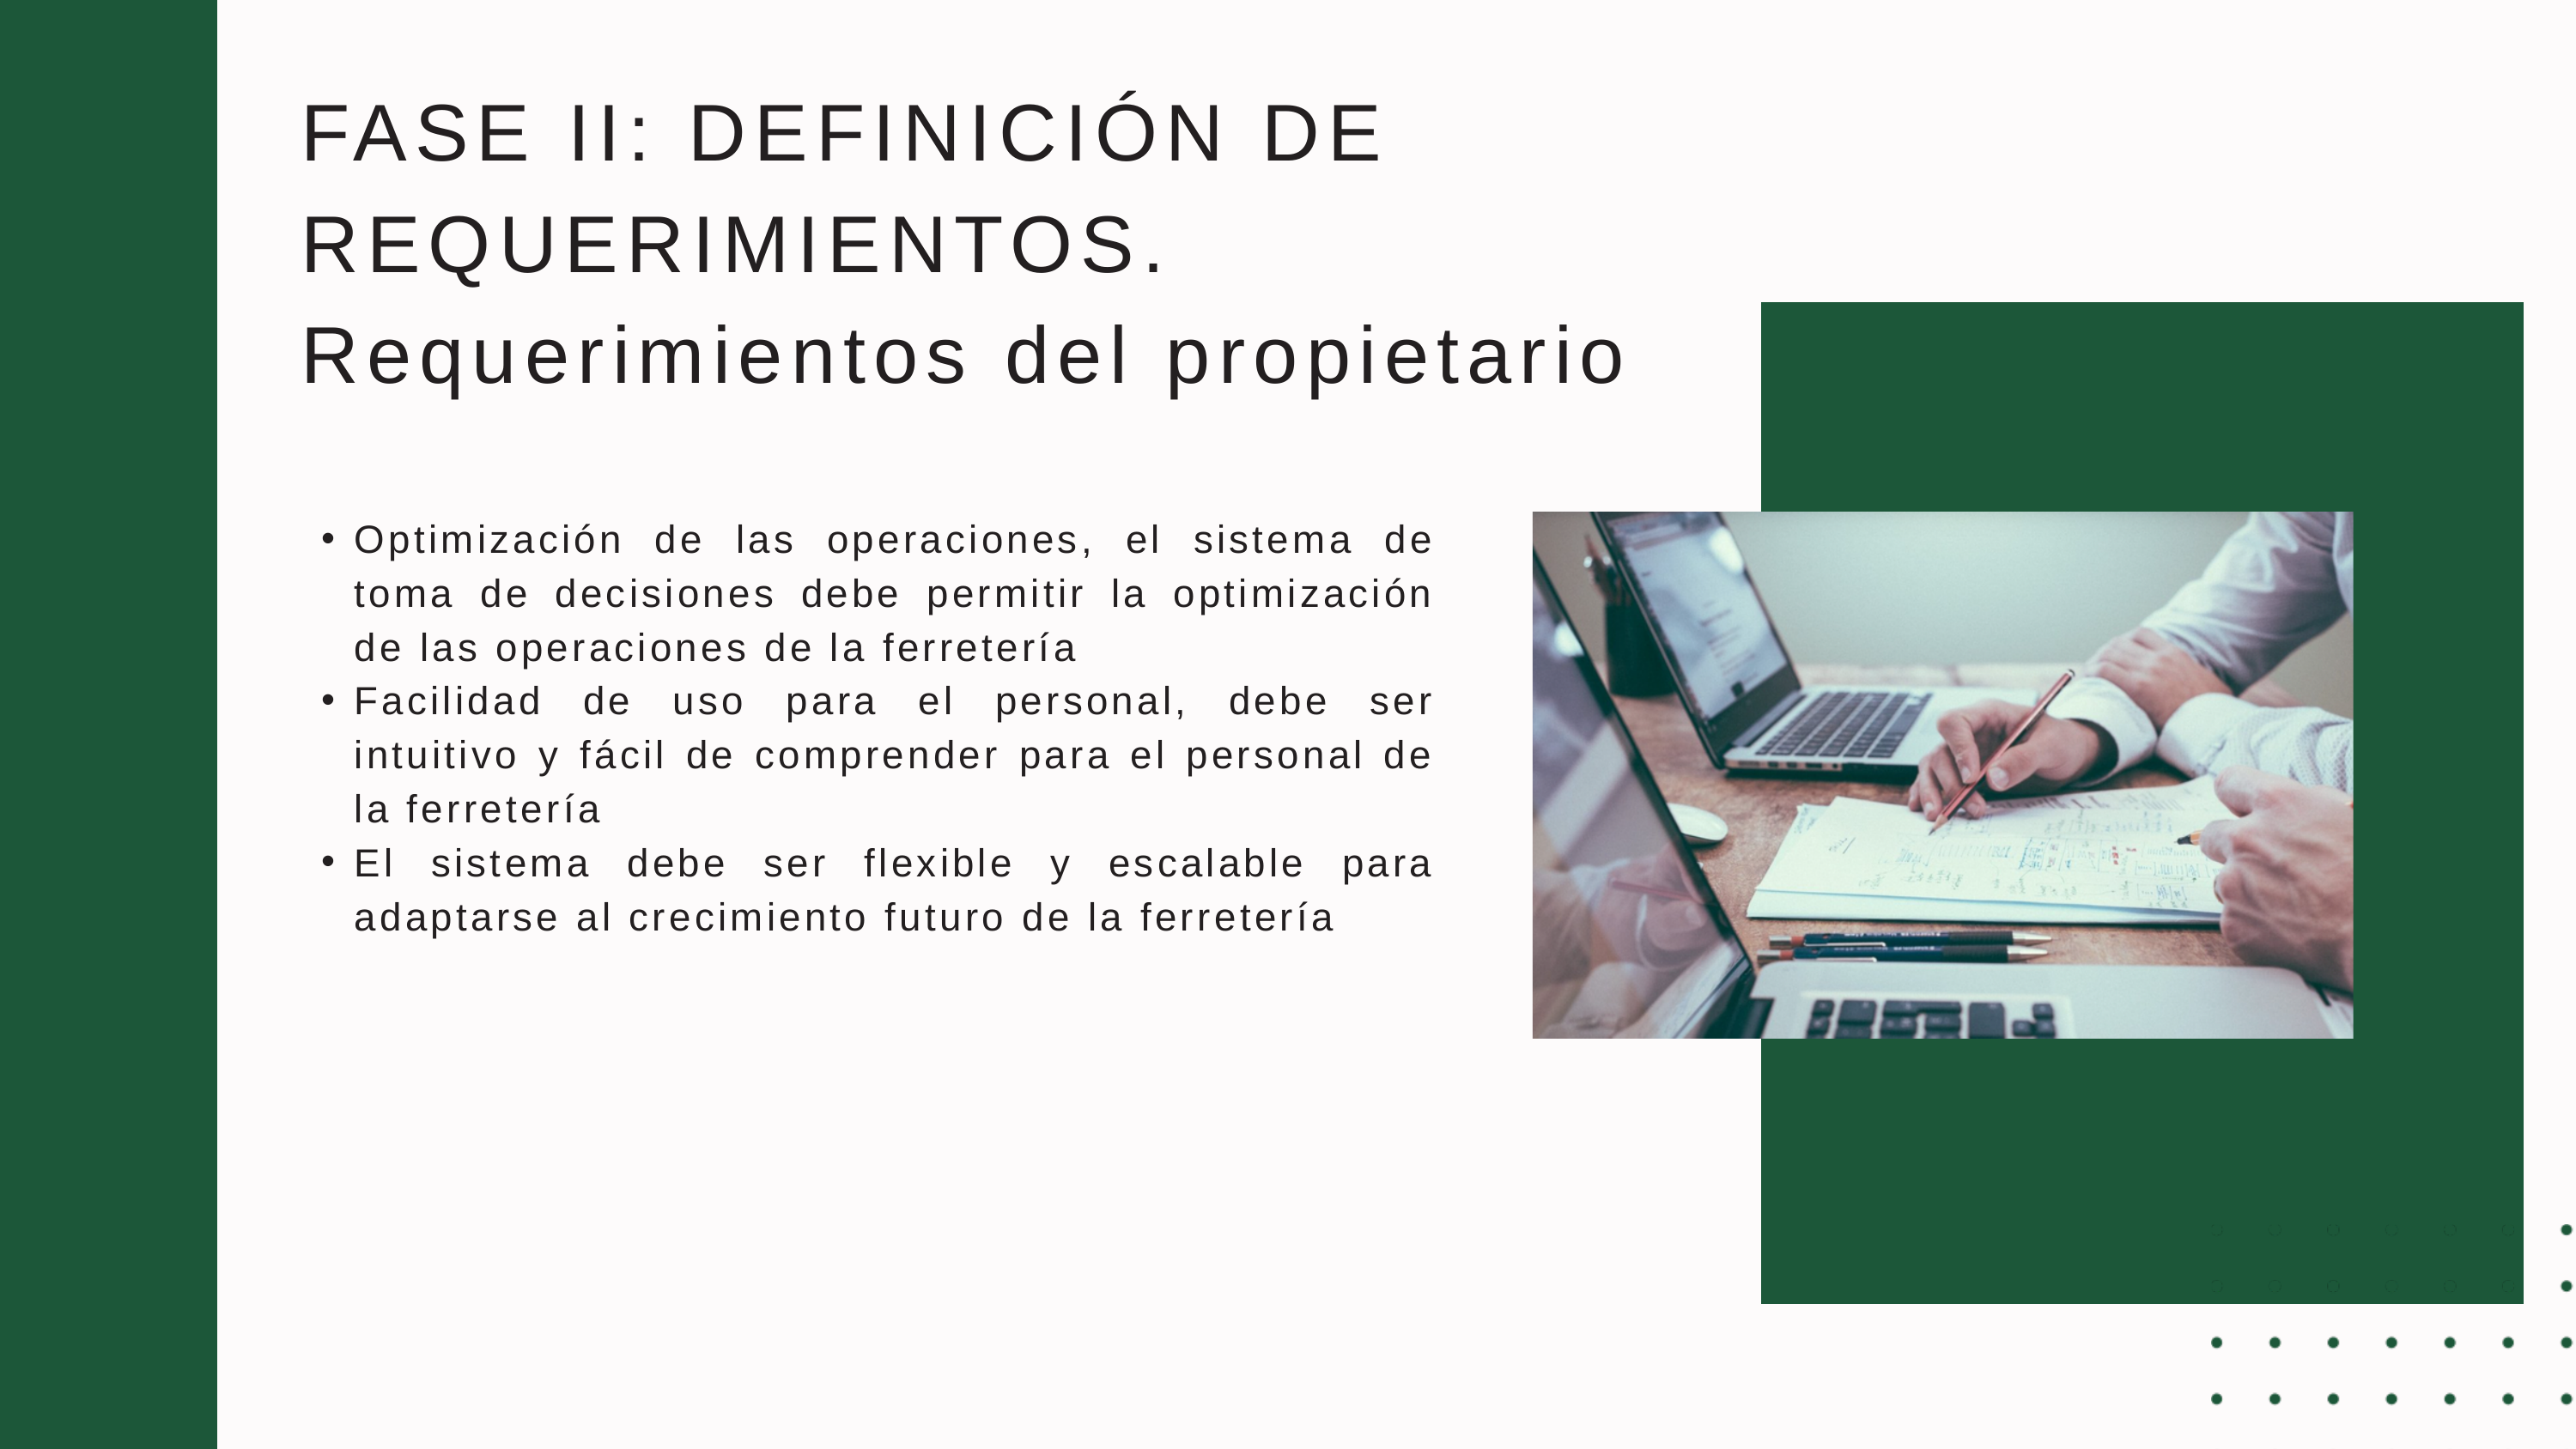

FASE II: DEFINICIÓN DE REQUERIMIENTOS.
Requerimientos del propietario

Optimización de las operaciones, el sistema de toma de decisiones debe permitir la optimización de las operaciones de la ferretería
Facilidad de uso para el personal, debe ser intuitivo y fácil de comprender para el personal de la ferretería
El sistema debe ser flexible y escalable para adaptarse al crecimiento futuro de la ferretería